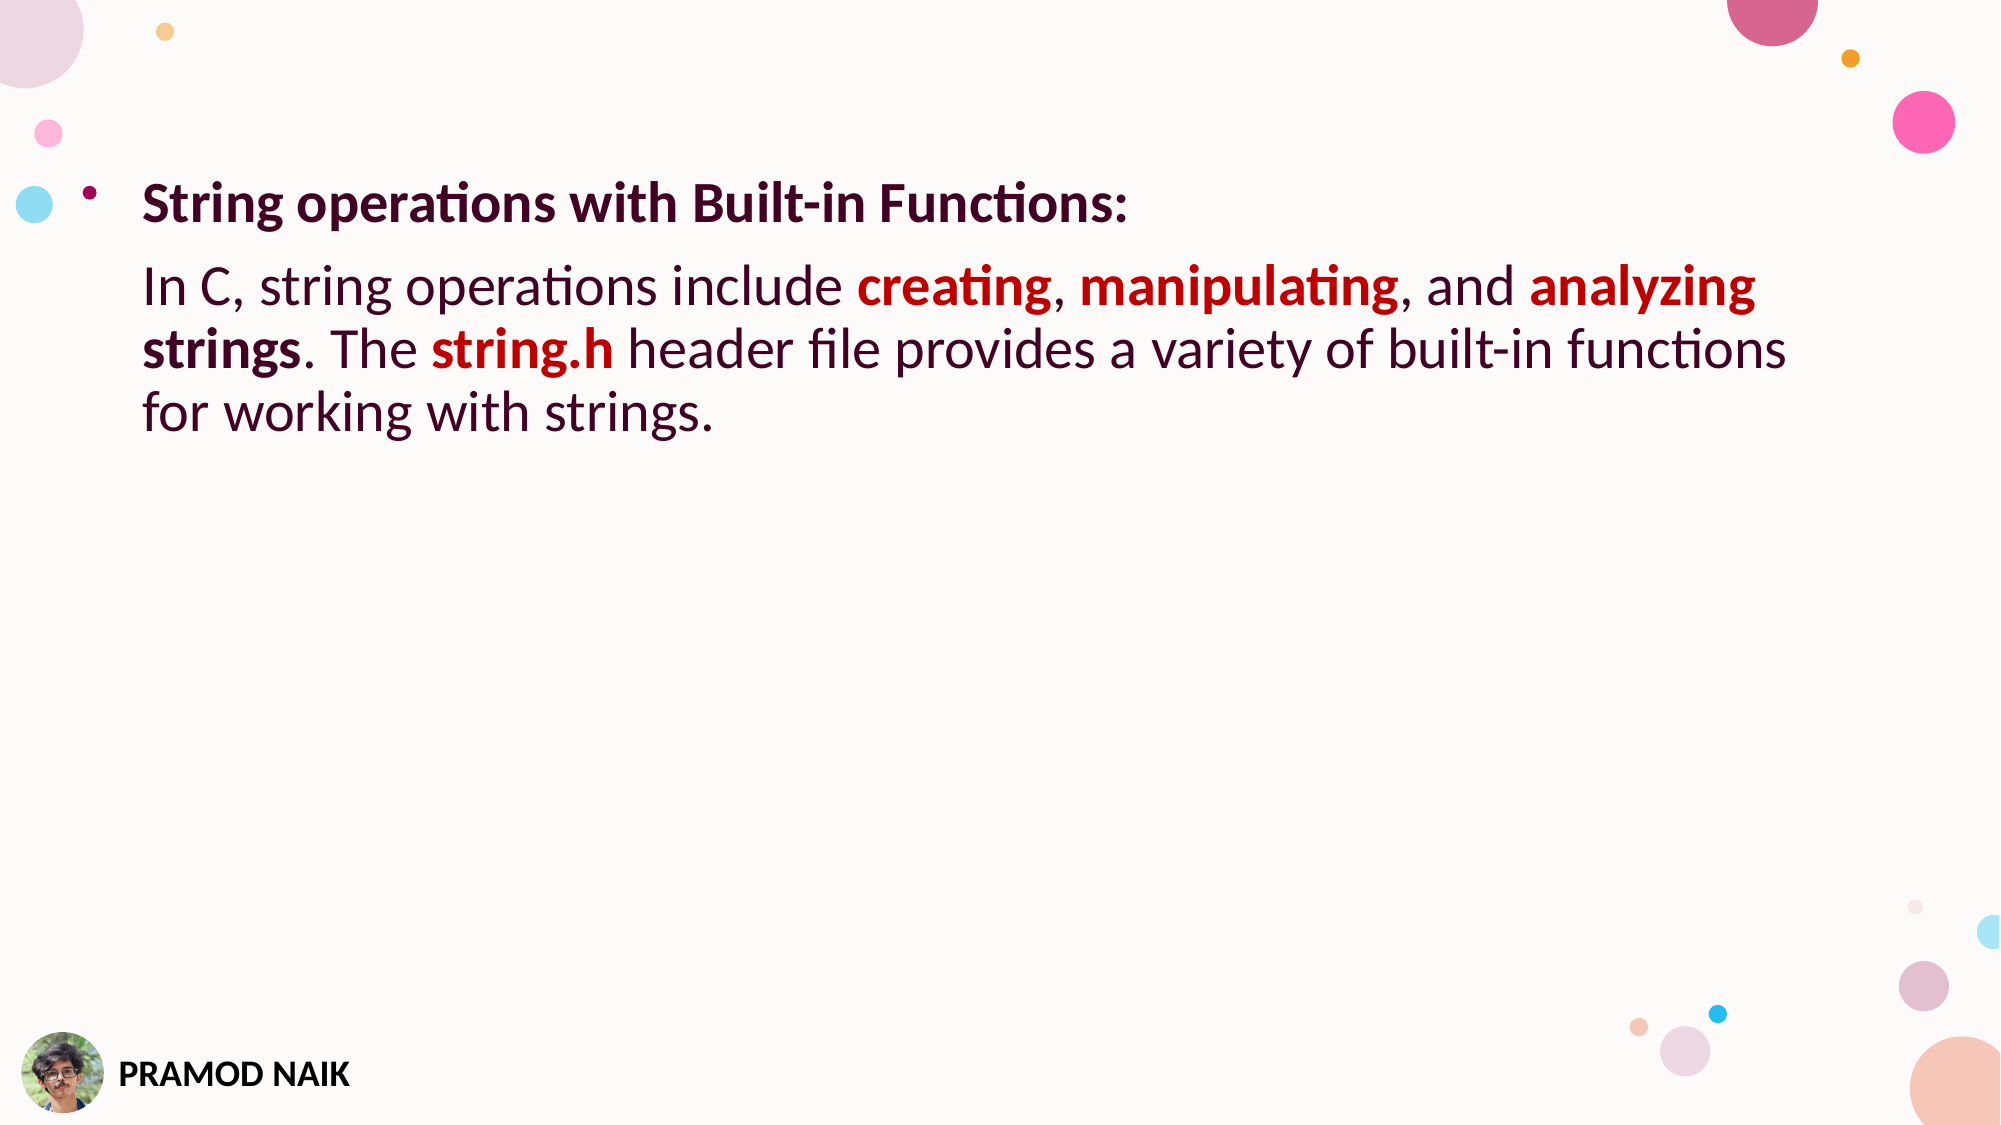

String operations with Built-in Functions:
In C, string operations include creating, manipulating, and analyzing strings. The string.h header file provides a variety of built-in functions for working with strings.